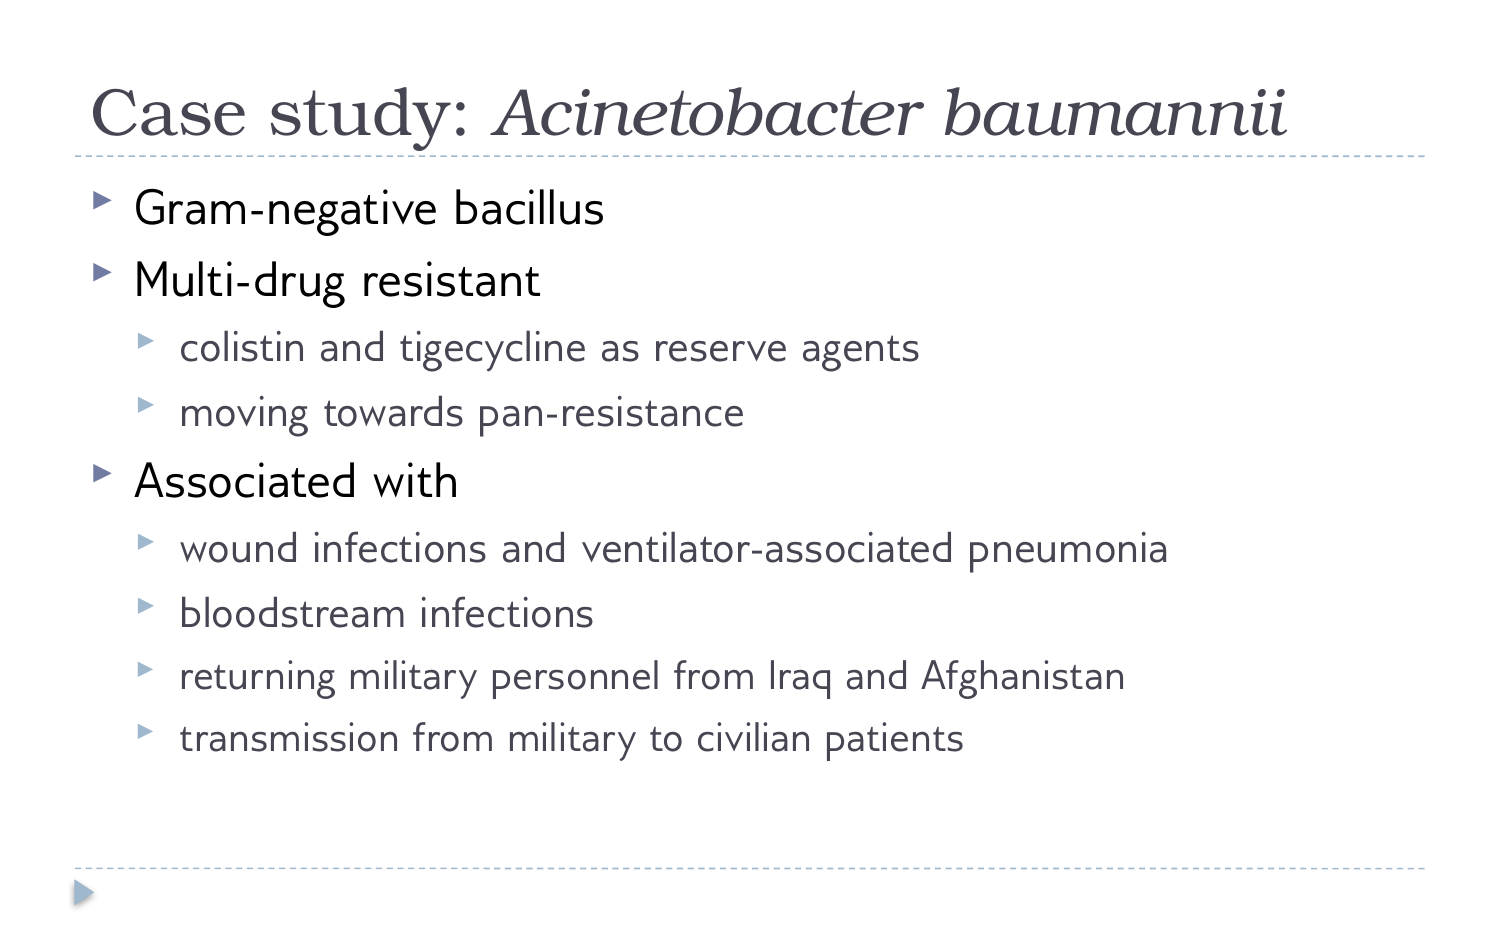

# Case study: Acinetobacter baumannii
Gram-negative bacillus
Multi-drug resistant
colistin and tigecycline as reserve agents
moving towards pan-resistance
Associated with
wound infections and ventilator-associated pneumonia
bloodstream infections
returning military personnel from Iraq and Afghanistan
transmission from military to civilian patients